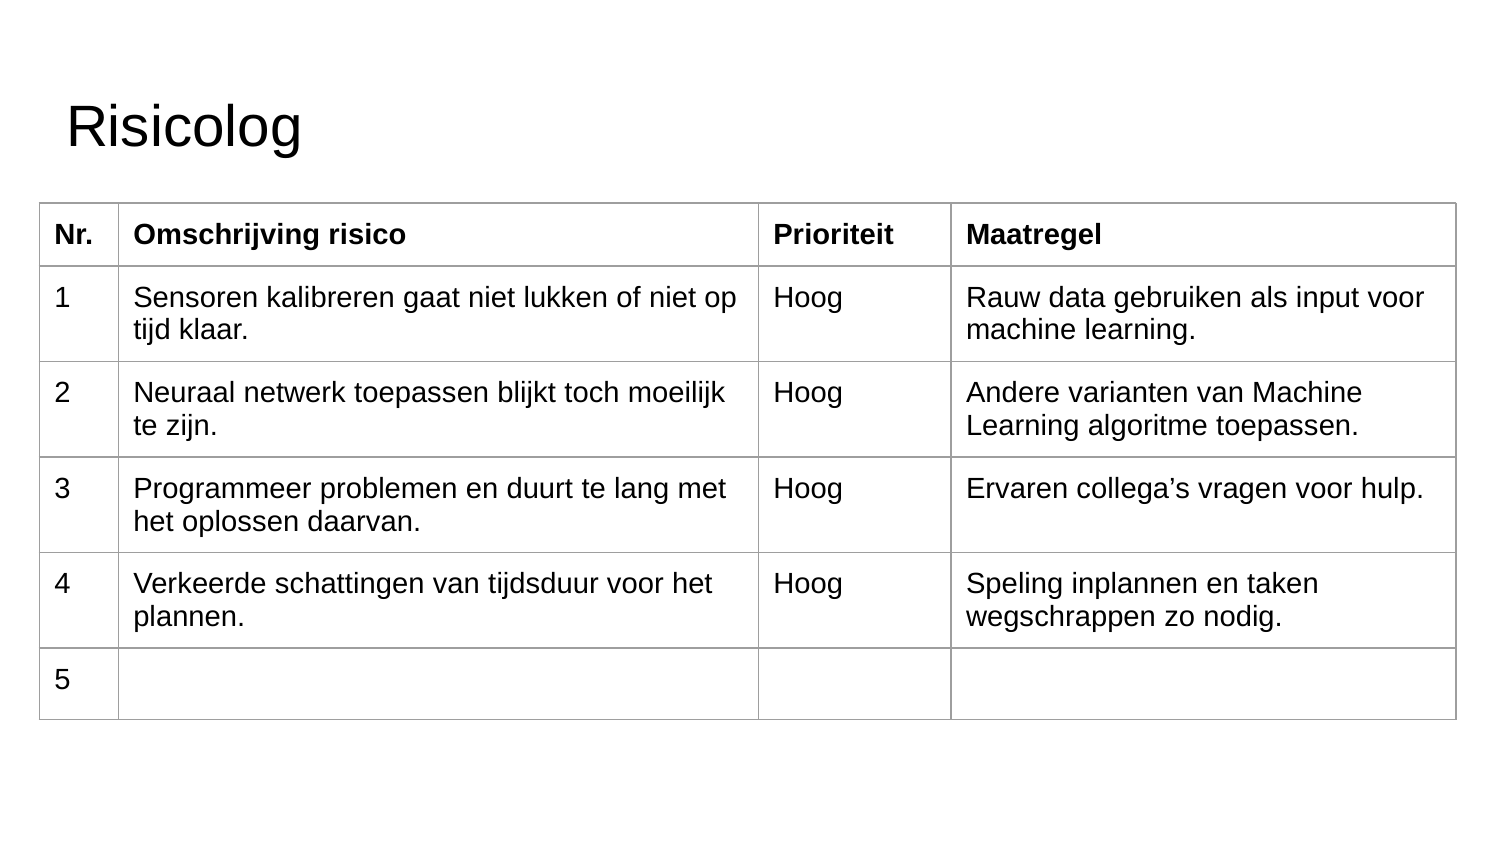

# Risicolog
| Nr. | Omschrijving risico | Prioriteit | Maatregel |
| --- | --- | --- | --- |
| 1 | Sensoren kalibreren gaat niet lukken of niet op tijd klaar. | Hoog | Rauw data gebruiken als input voor machine learning. |
| 2 | Neuraal netwerk toepassen blijkt toch moeilijk te zijn. | Hoog | Andere varianten van Machine Learning algoritme toepassen. |
| 3 | Programmeer problemen en duurt te lang met het oplossen daarvan. | Hoog | Ervaren collega’s vragen voor hulp. |
| 4 | Verkeerde schattingen van tijdsduur voor het plannen. | Hoog | Speling inplannen en taken wegschrappen zo nodig. |
| 5 |  |  |  |